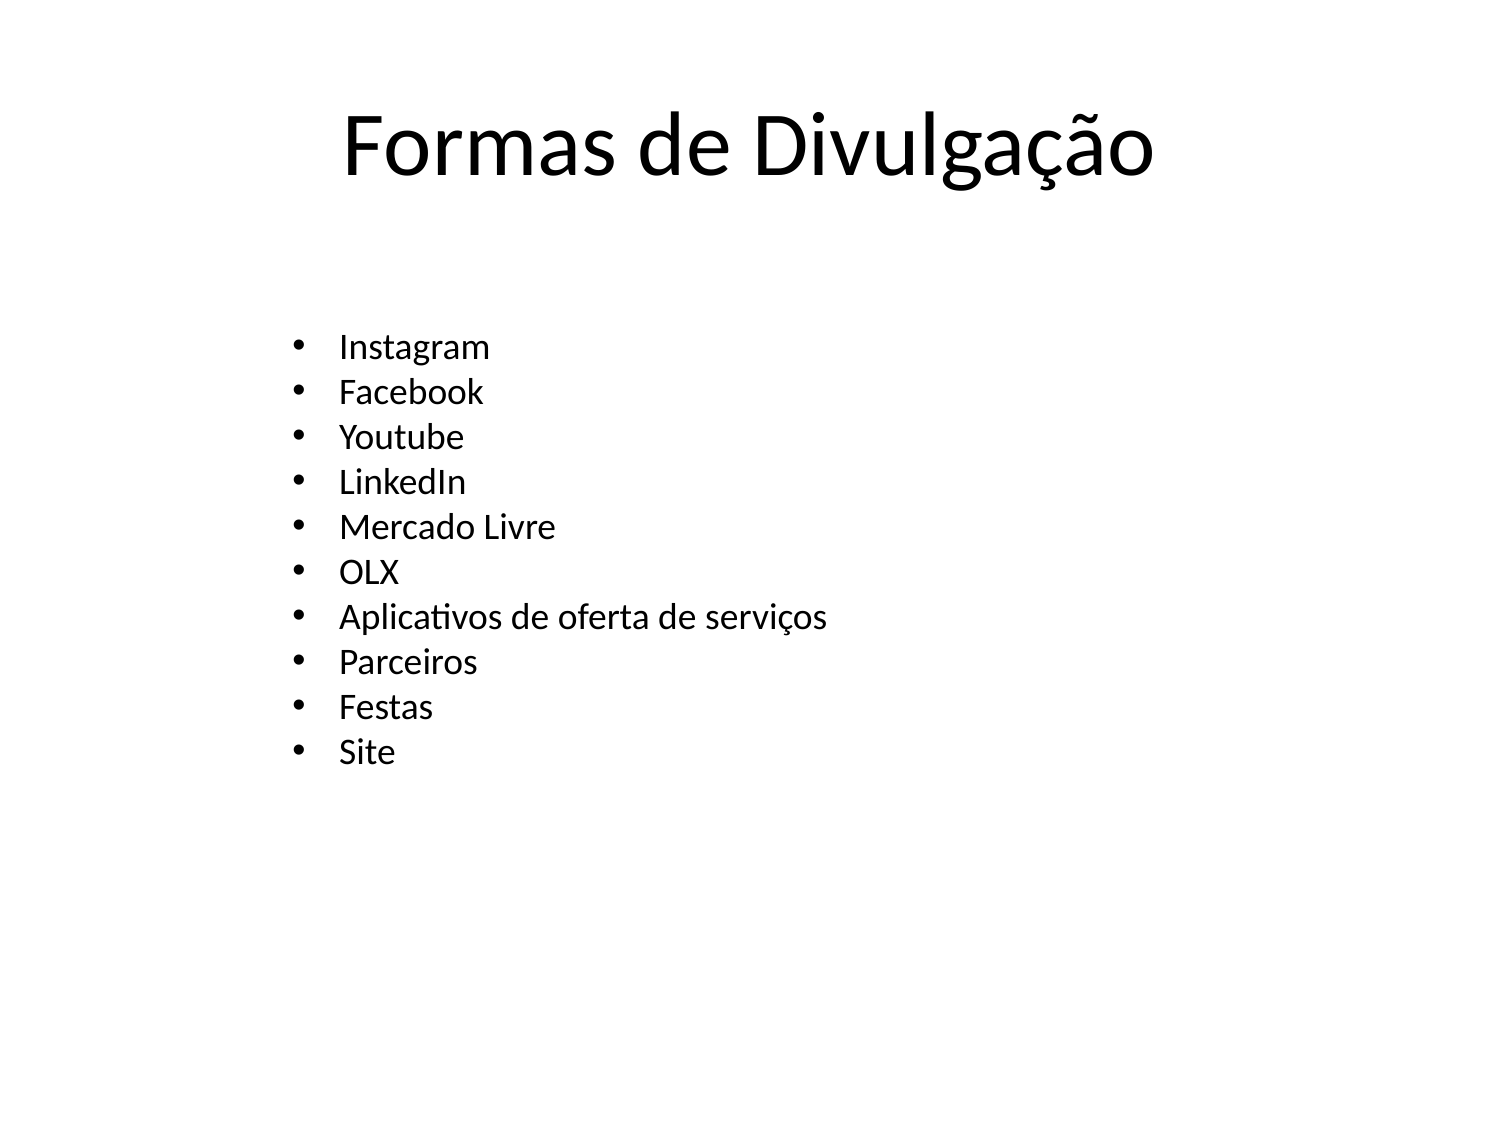

# Formas de Divulgação
Instagram
Facebook
Youtube
LinkedIn
Mercado Livre
OLX
Aplicativos de oferta de serviços
Parceiros
Festas
Site